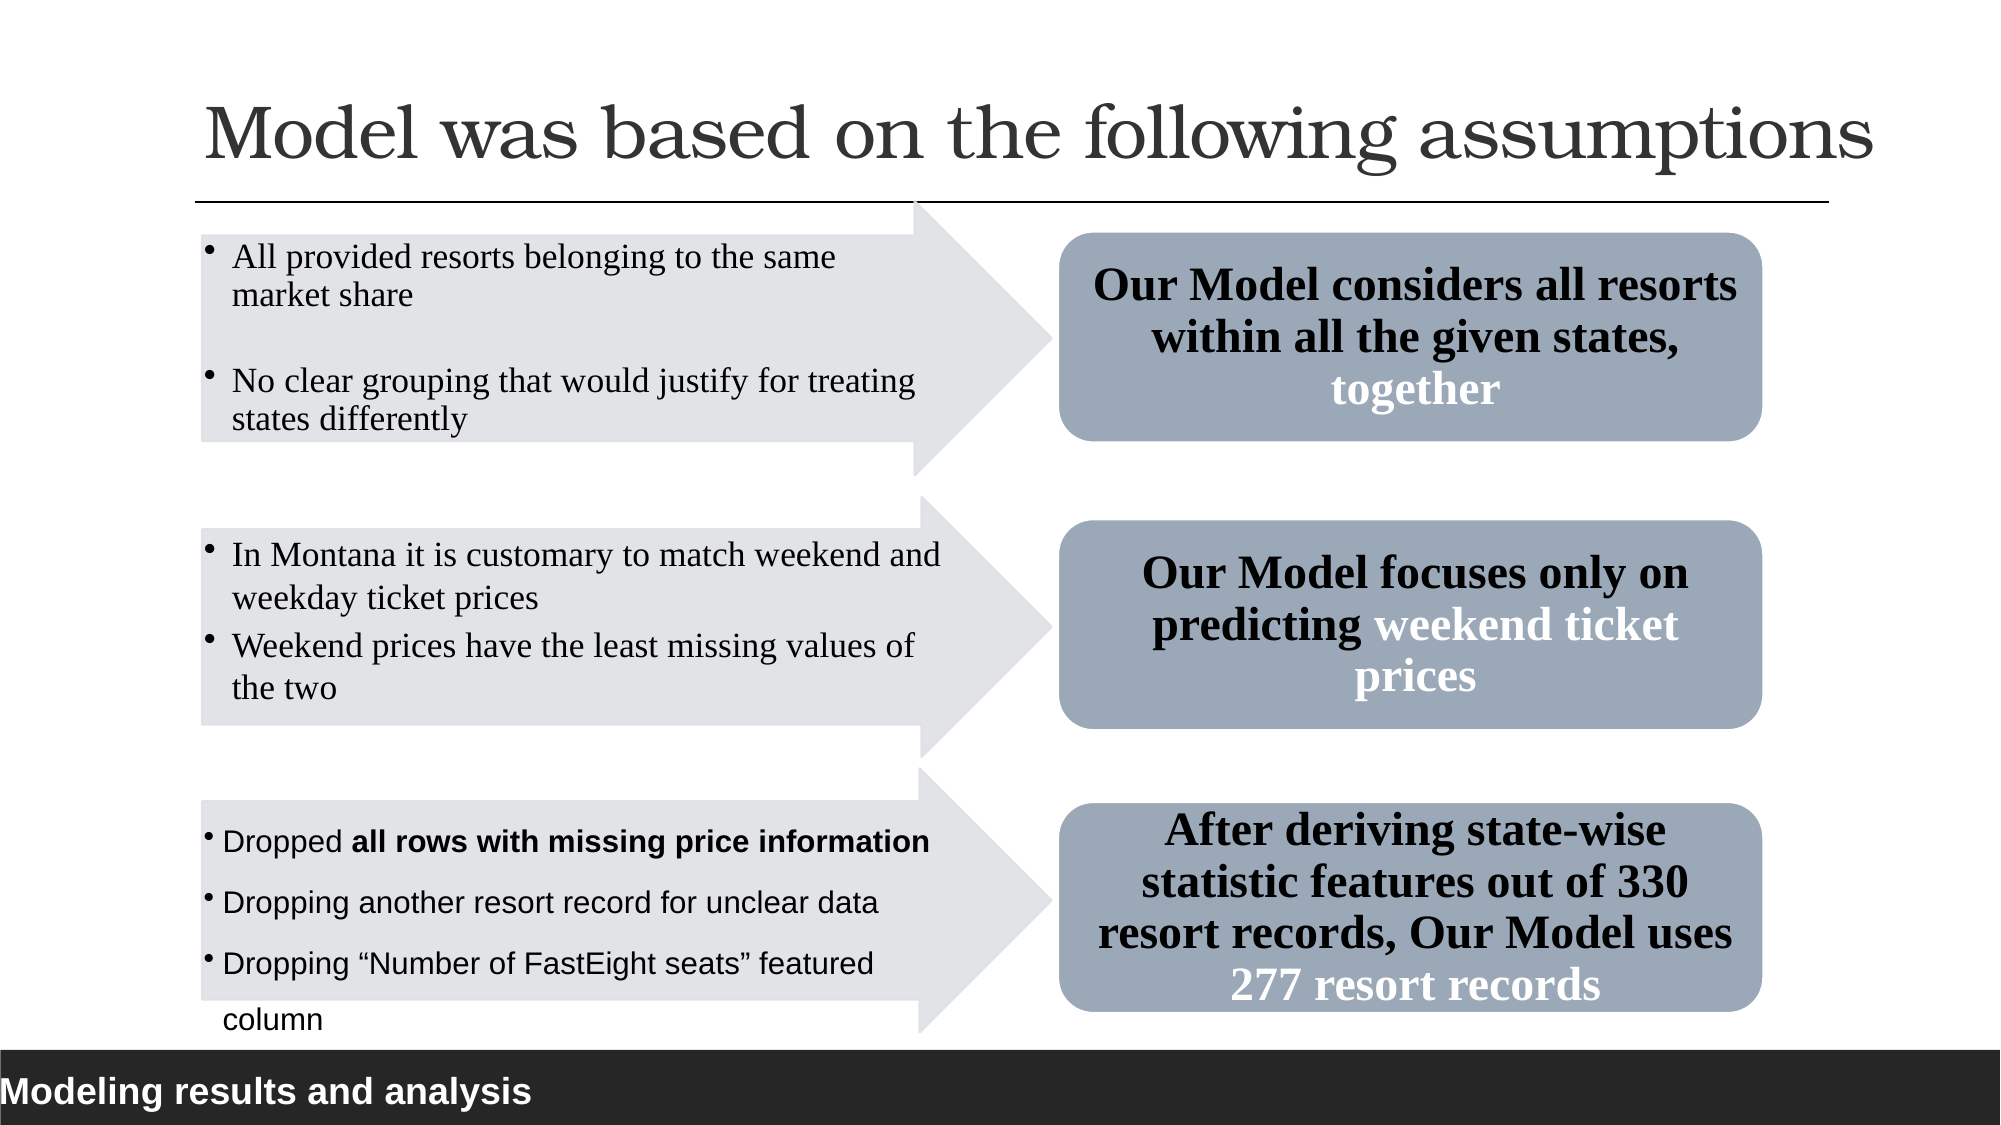

Model was based on the following assumptions
All provided resorts belonging to the same  market share
No clear grouping that would justify for treating states differently
Our Model considers all resorts within all the given states, together
In Montana it is customary to match weekend and weekday ticket prices
Weekend prices have the least missing values of the two

Our Model focuses only on predicting weekend ticket prices
Dropped all rows with missing price information
Dropping another resort record for unclear data
Dropping “Number of FastEight seats” featured column
After deriving state-wise statistic features out of 330 resort records, Our Model uses 277 resort records
Modeling results and analysis